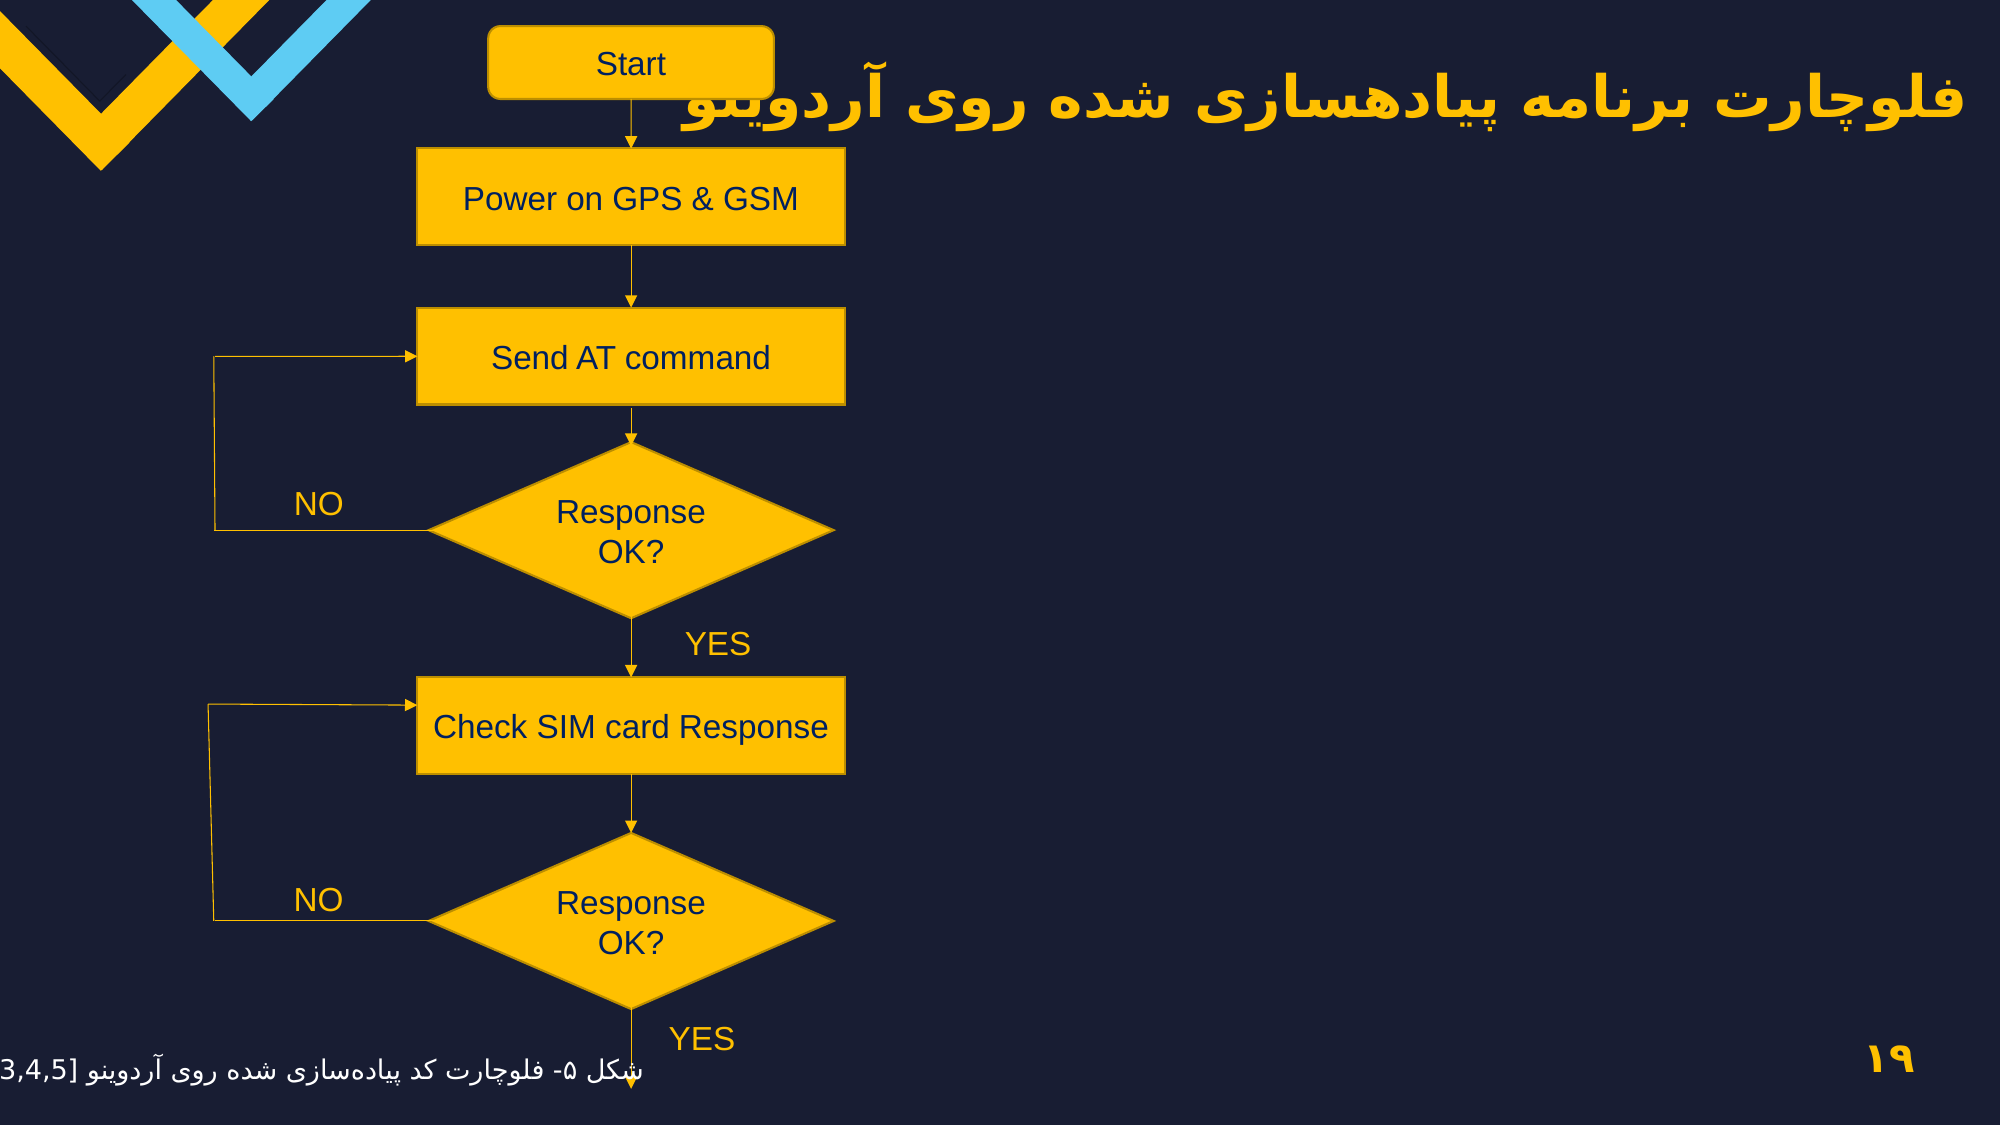

فلوچارت برنامه پیاده‏سازی شده روی آردوینو
Start
Power on GPS & GSM
Send AT command
Response OK?
NO
YES
Check SIM card Response
Response OK?
NO
YES
۱۹
شکل ۵- فلوچارت کد پیاده‌سازی شده روی آردوینو [3,4,5]